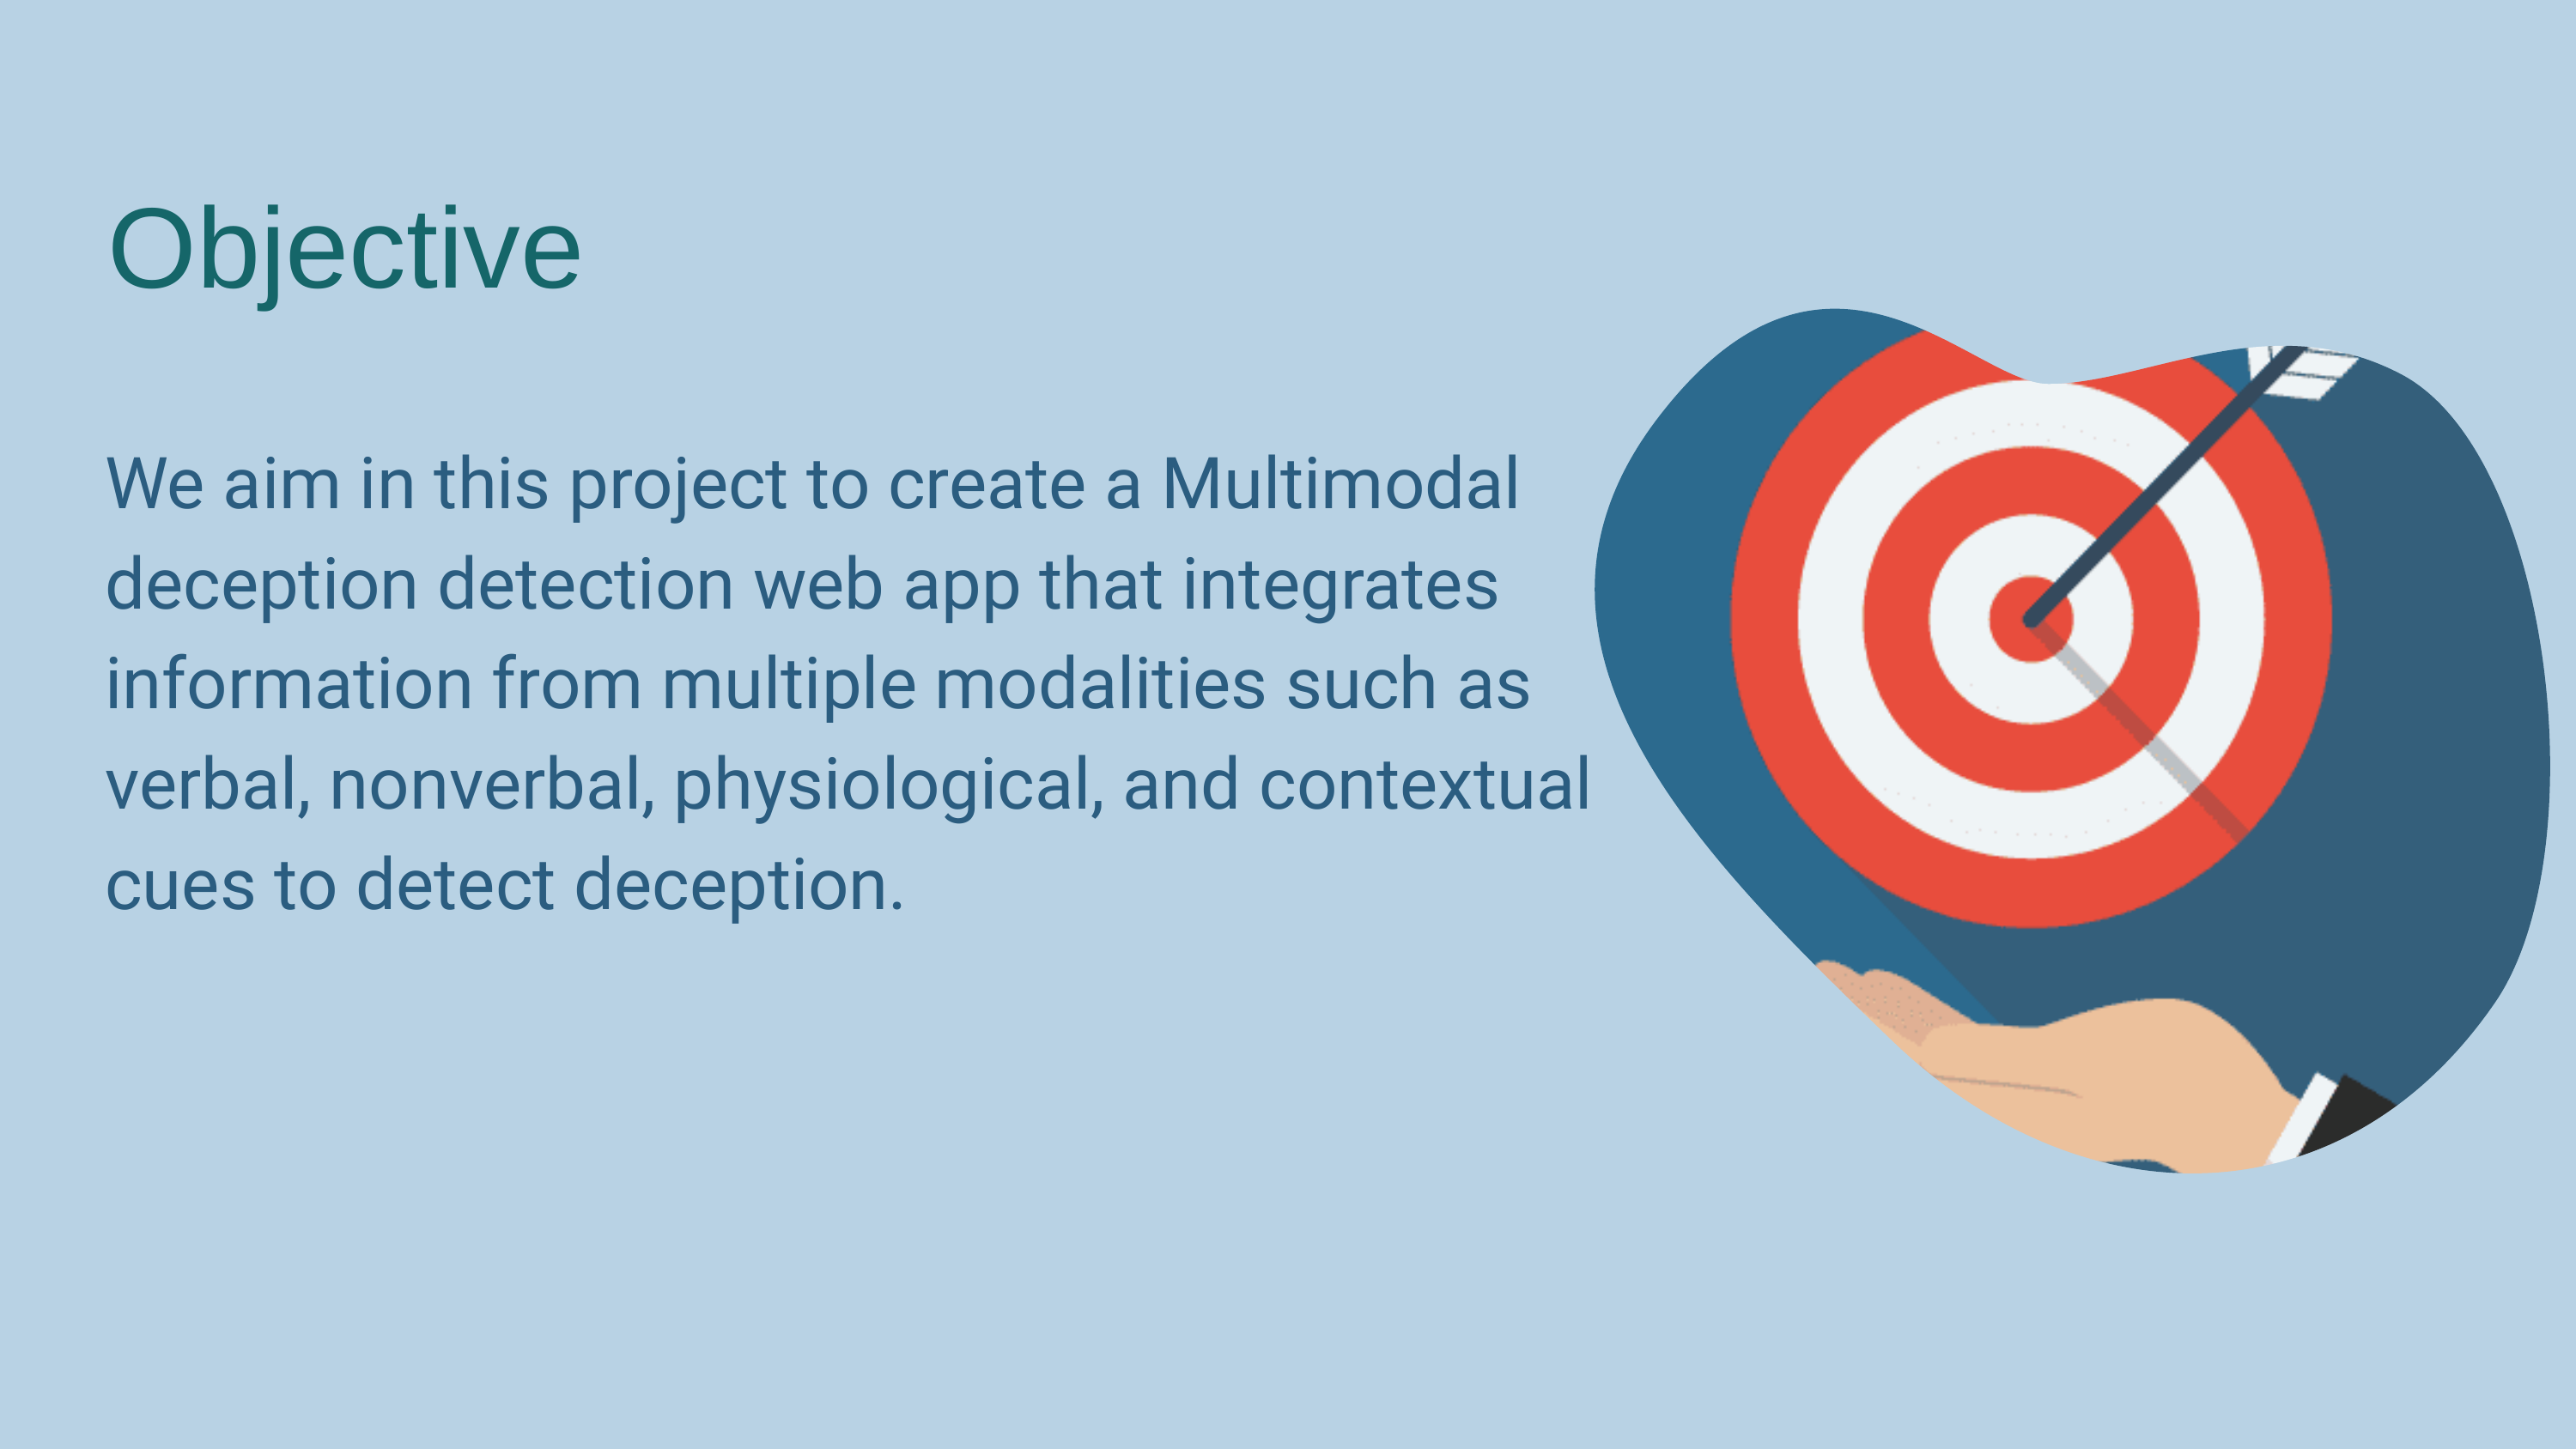

Objective

We aim in this project to create a Multimodal deception detection web app that integrates information from multiple modalities such as verbal, nonverbal, physiological, and contextual cues to detect deception.